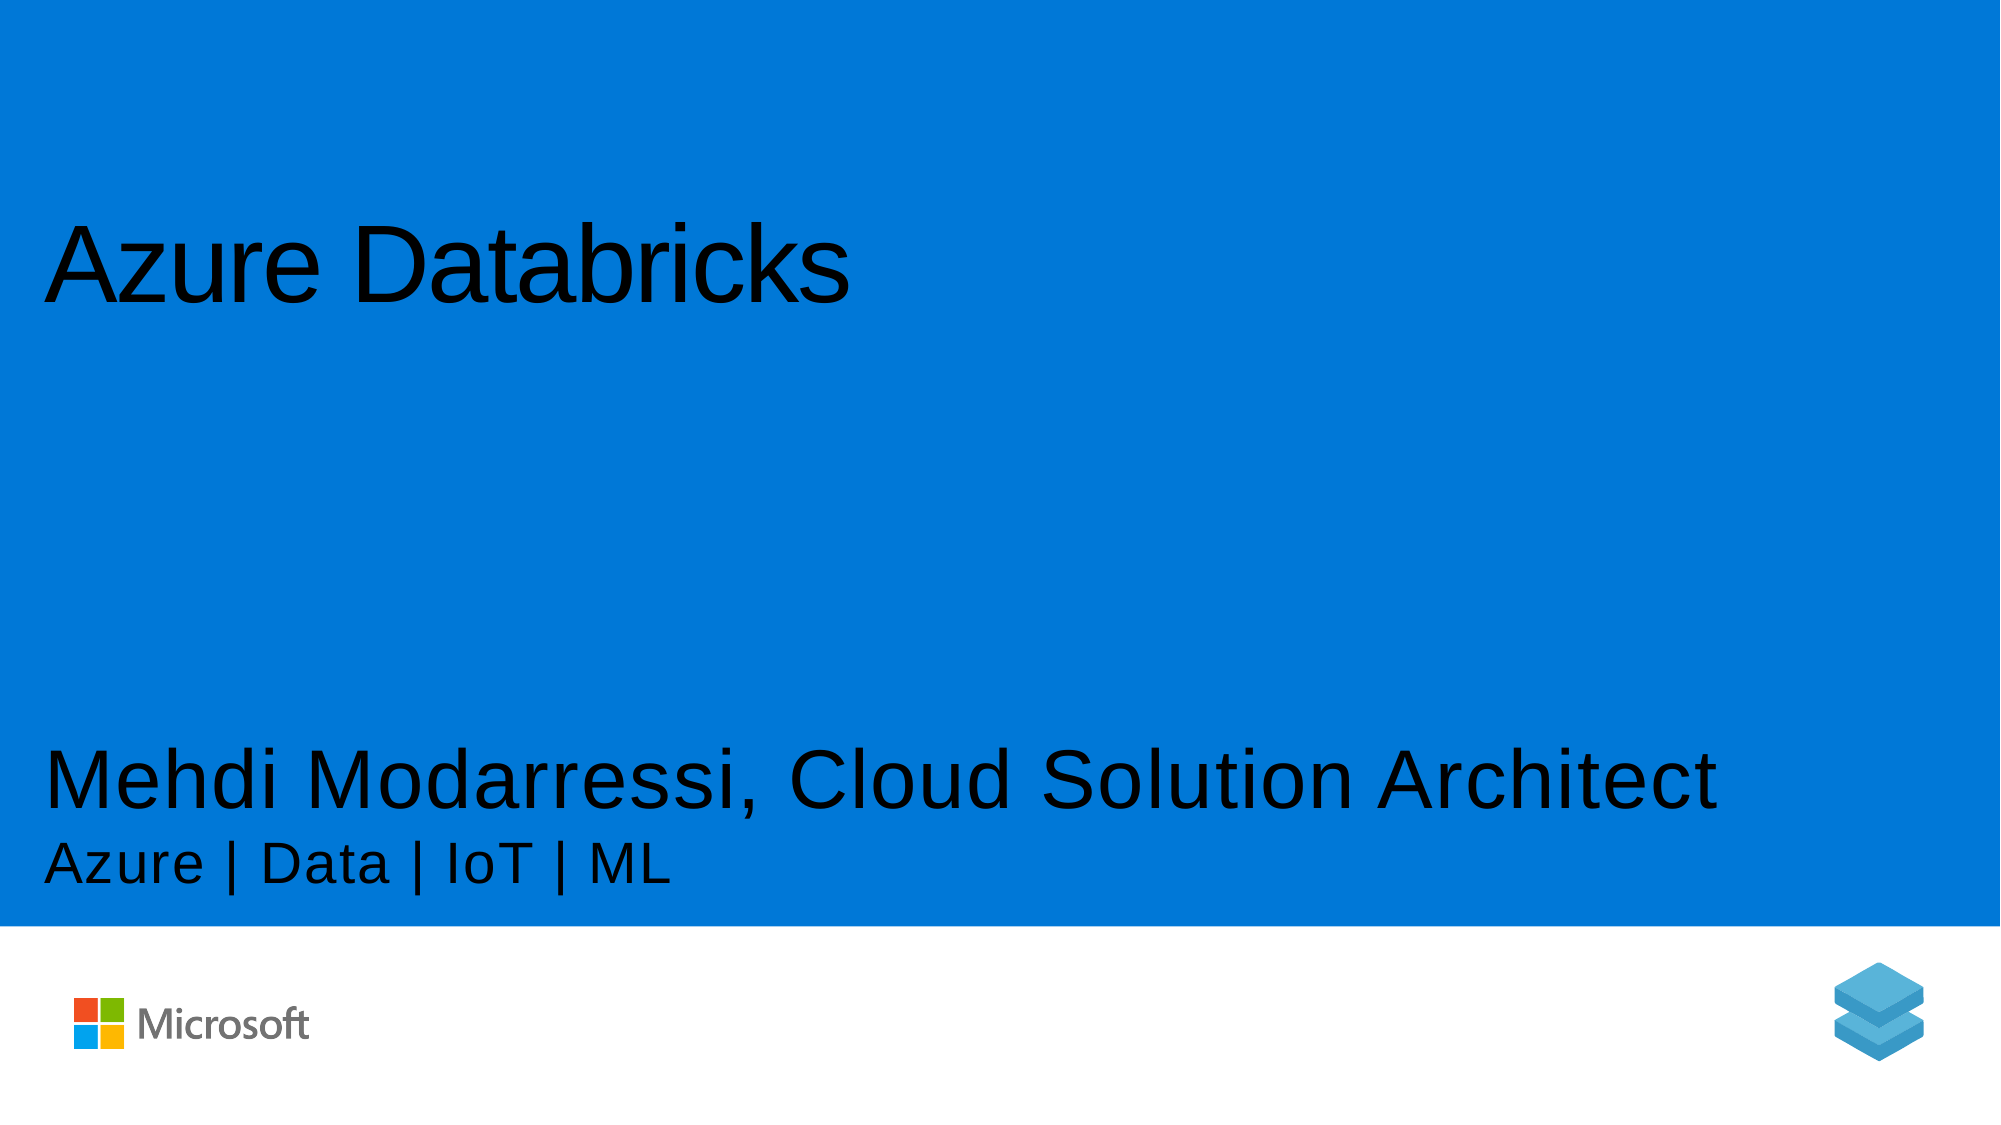

# Azure Databricks Mehdi Modarressi, Cloud Solution Architect Azure | Data | IoT | ML